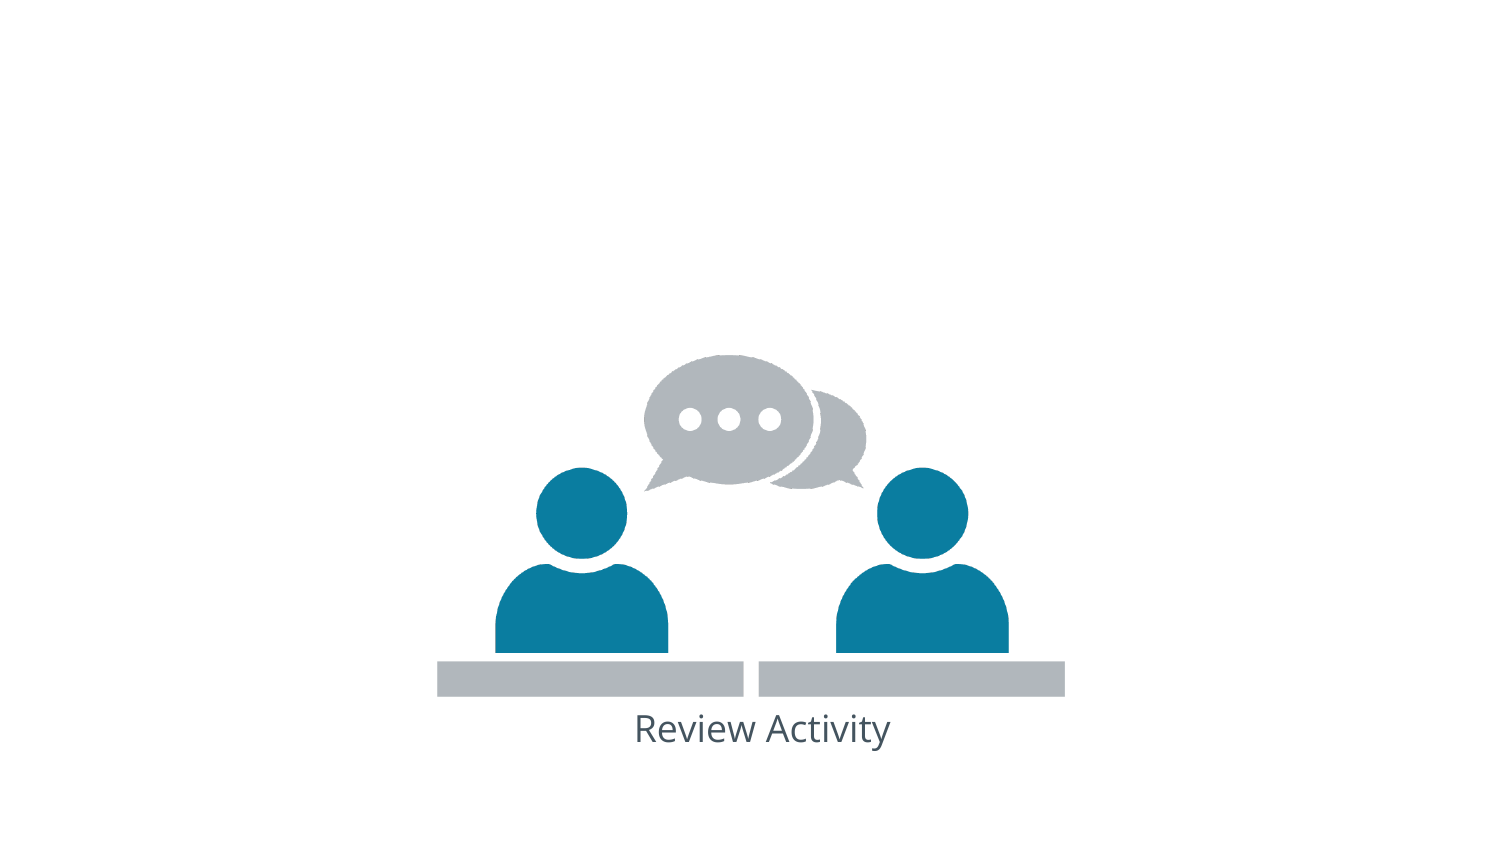

# Cryptographic Modes of Operation
www.Studemia.com| Student Academia, Inc  is a CompTIA official Partner | learn@studemia.com | 800-750-8288
20